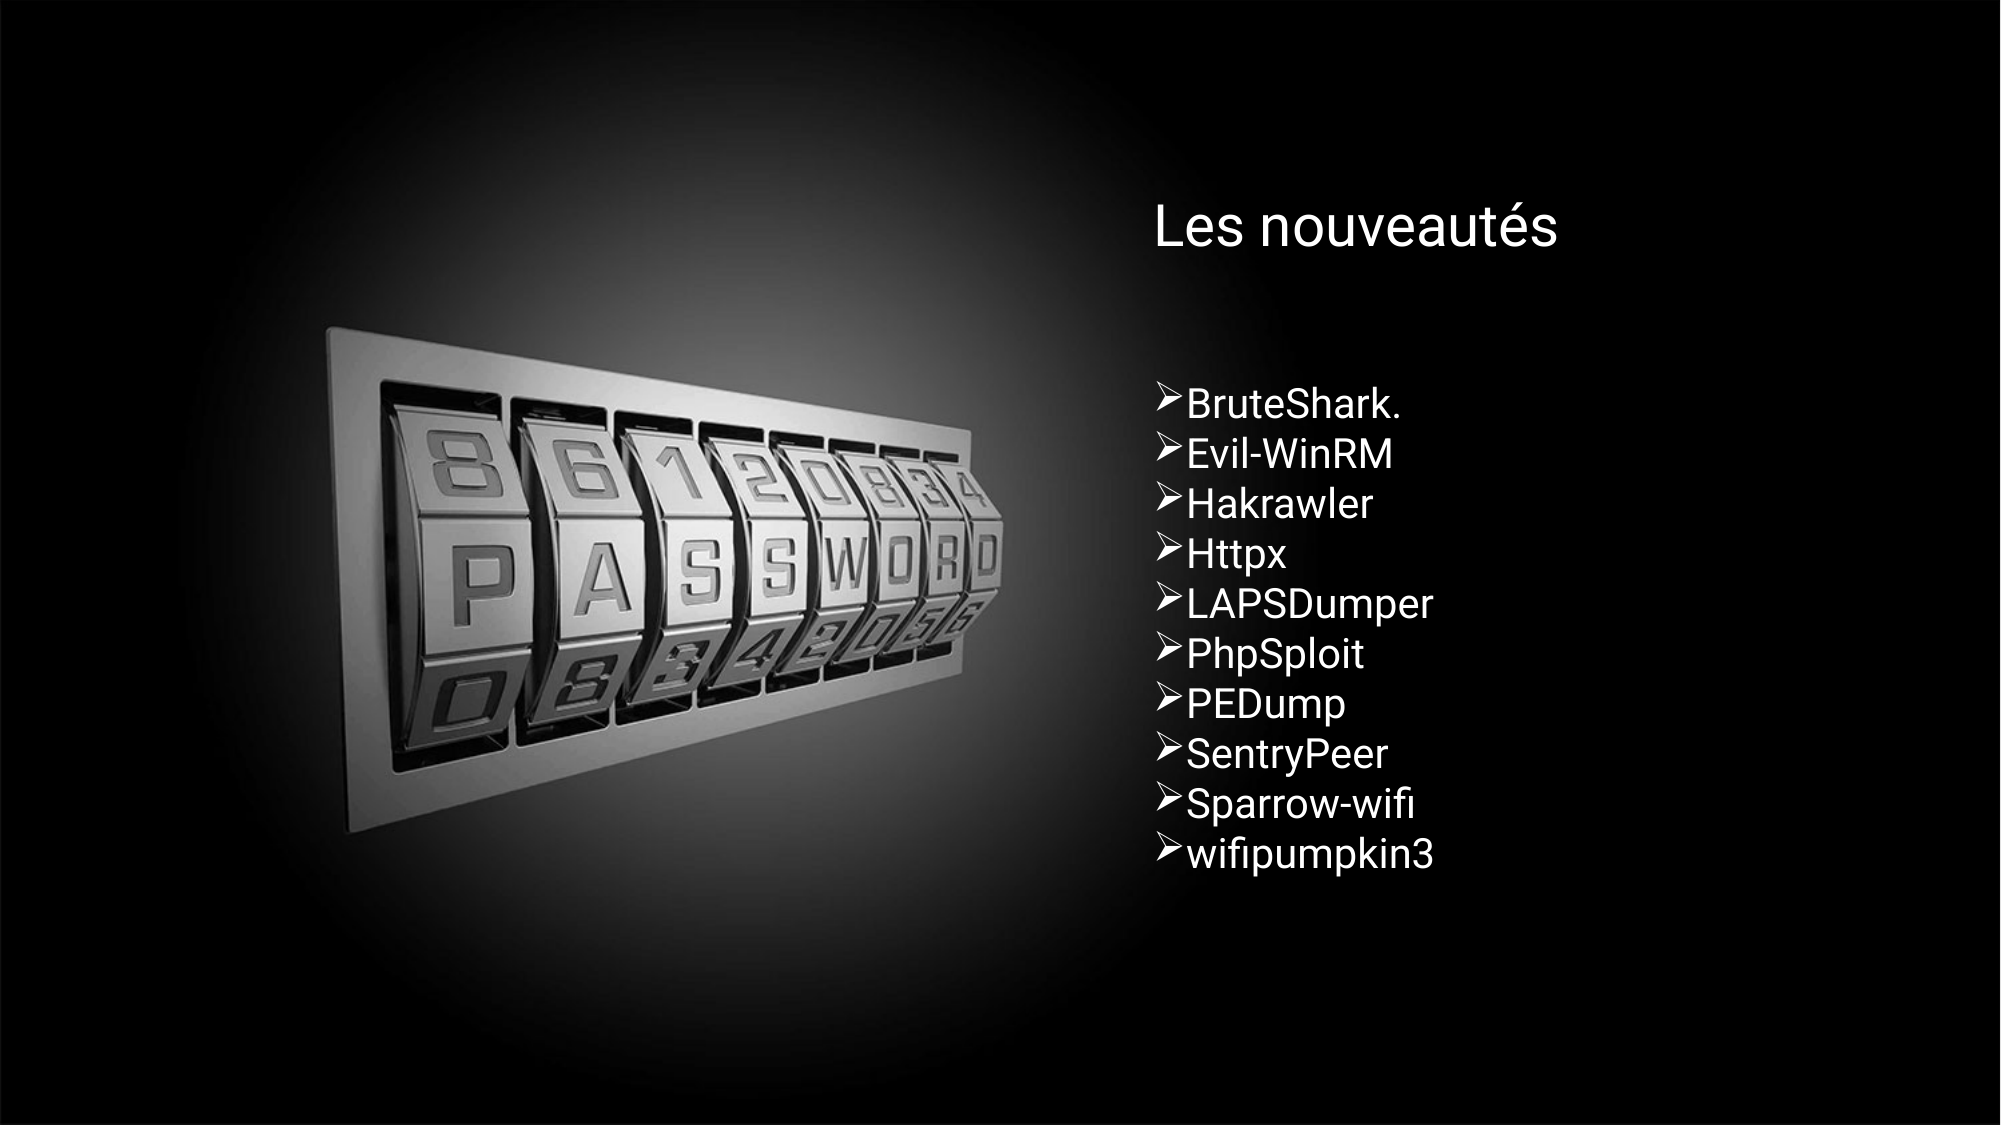

Les nouveautés
BruteShark.
Evil-WinRM
Hakrawler
Httpx
LAPSDumper
PhpSploit
PEDump
SentryPeer
Sparrow-wifi
wifipumpkin3